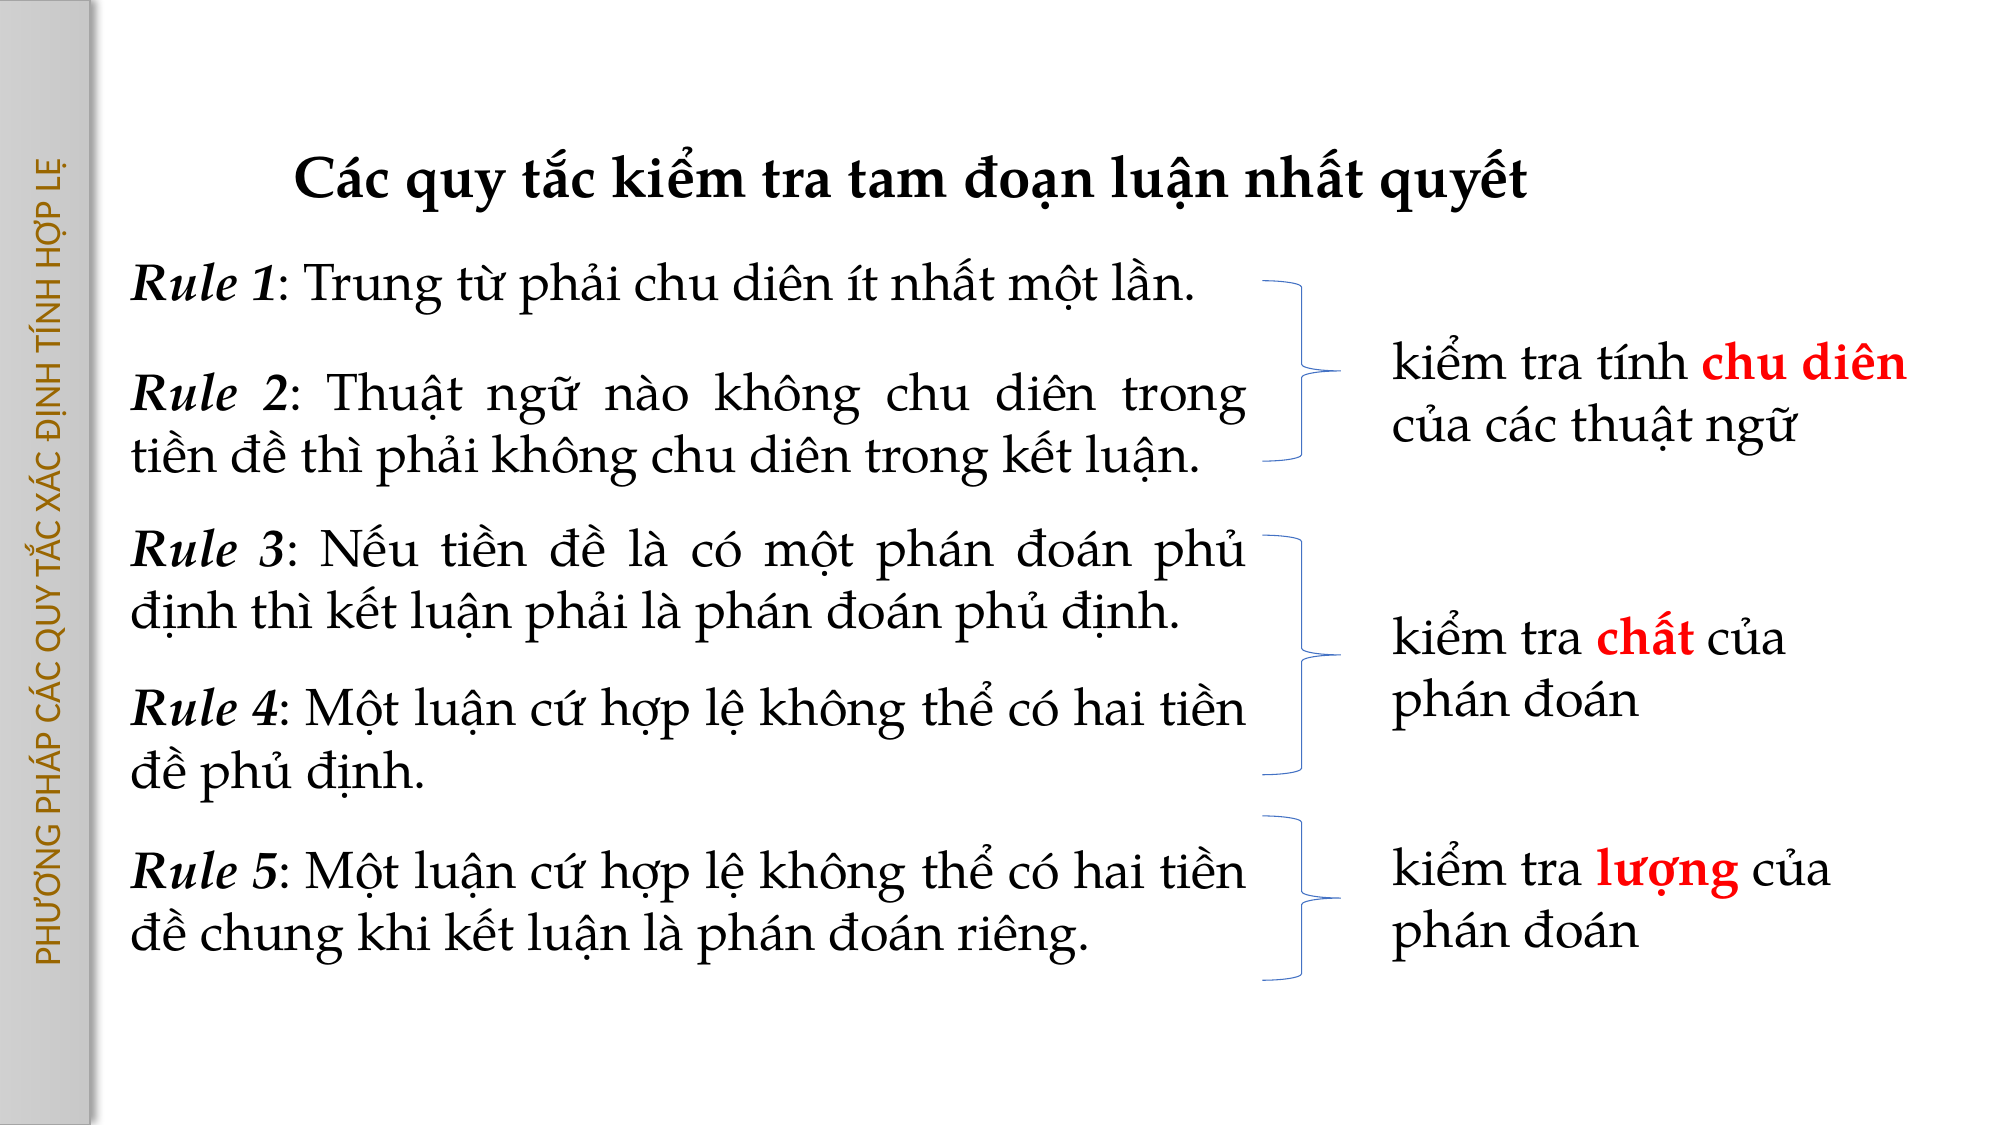

Các quy tắc kiểm tra tam đoạn luận nhất quyết
Rule 1: Trung từ phải chu diên ít nhất một lần.

kiểm tra tính chu diên của các thuật ngữ
Rule 2: Thuật ngữ nào không chu diên trong tiền đề thì phải không chu diên trong kết luận.
Rule 3: Nếu tiền đề là có một phán đoán phủ định thì kết luận phải là phán đoán phủ định.
PHƯƠNG PHÁP CÁC QUY TẮC XÁC ĐỊNH TÍNH HỢP LỆ

kiểm tra chất của phán đoán
Rule 4: Một luận cứ hợp lệ không thể có hai tiền đề phủ định.

kiểm tra lượng của phán đoán
Rule 5: Một luận cứ hợp lệ không thể có hai tiền đề chung khi kết luận là phán đoán riêng.